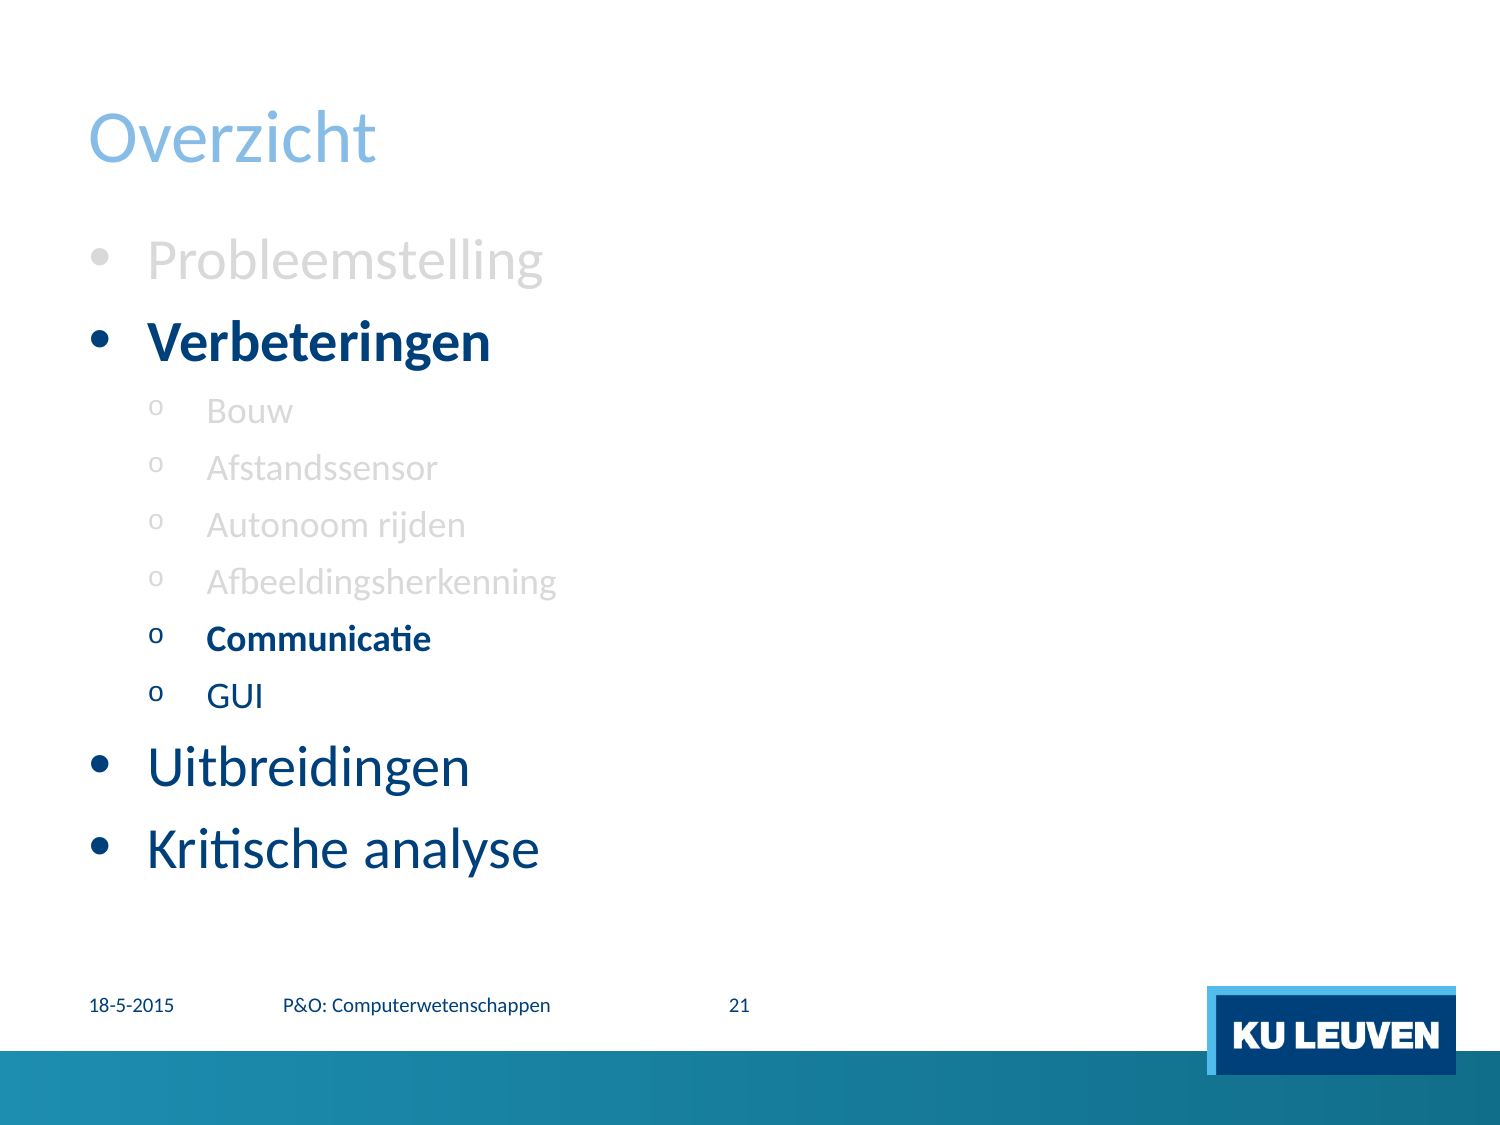

# Overzicht
Probleemstelling
Verbeteringen
Bouw
Afstandssensor
Autonoom rijden
Afbeeldingsherkenning
Communicatie
GUI
Uitbreidingen
Kritische analyse

18-5-2015
P&O: Computerwetenschappen
21